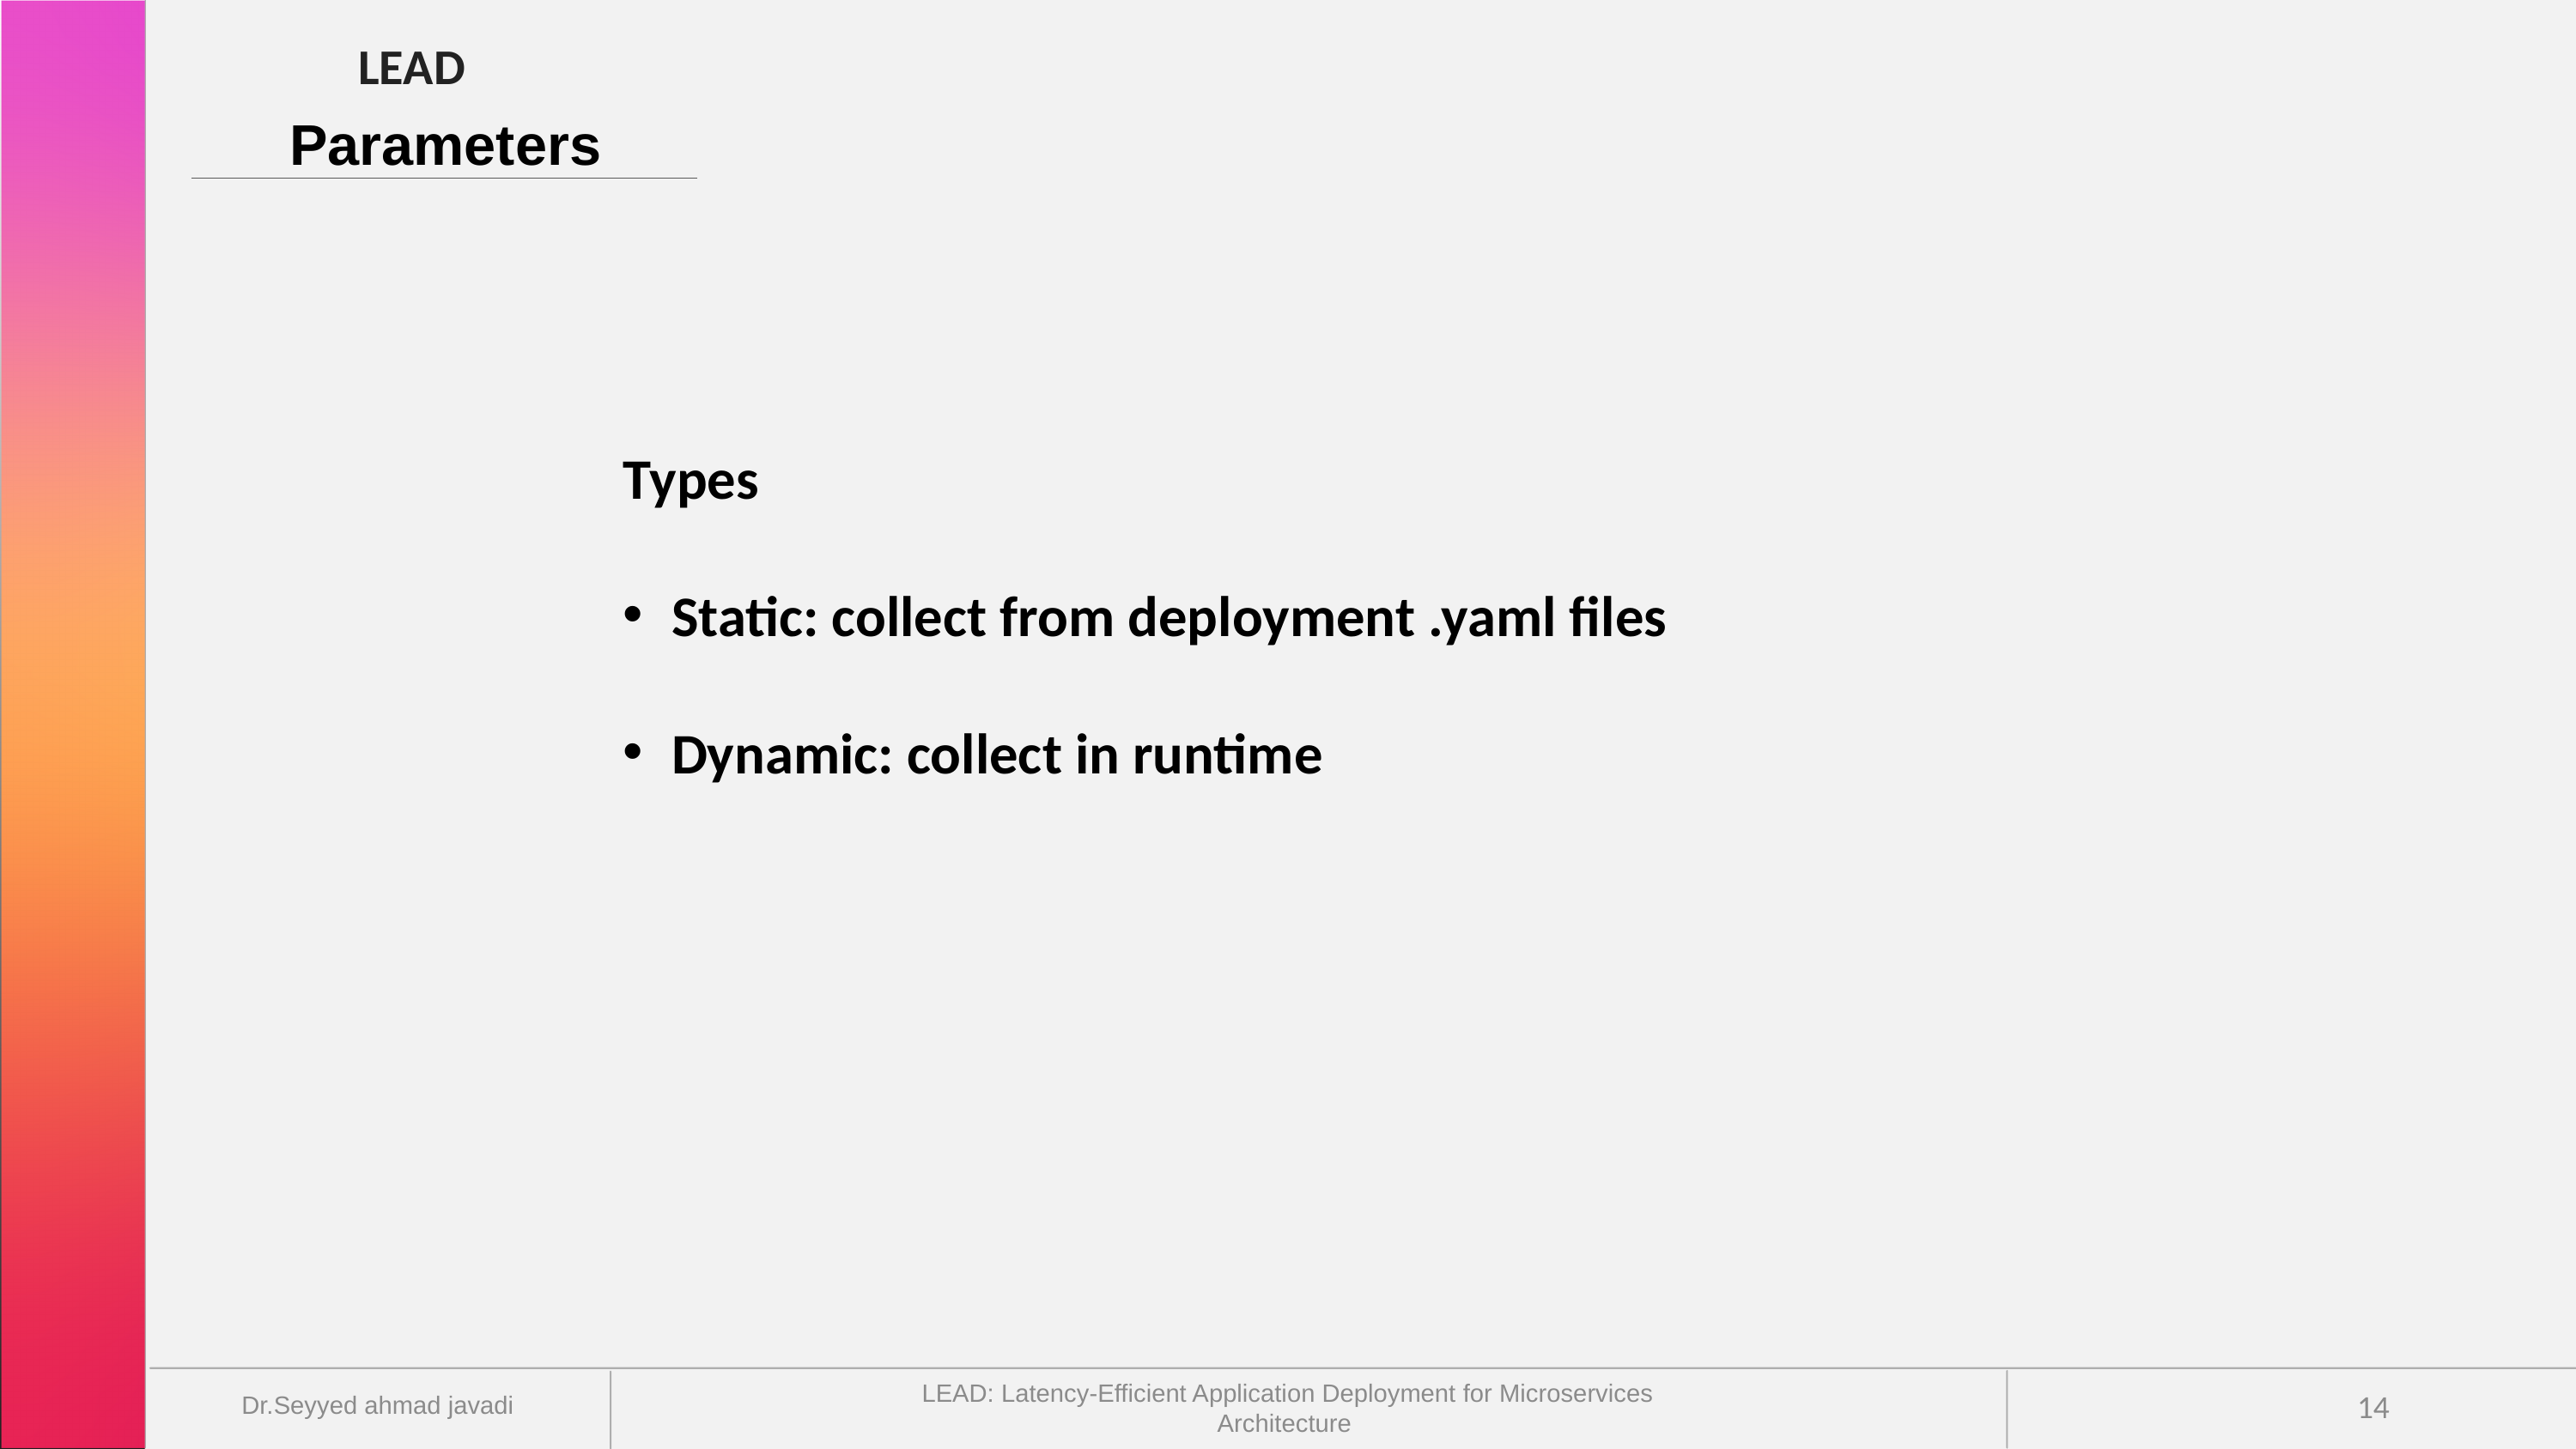

LEAD
Parameters

Types
Static: collect from deployment .yaml files
Dynamic: collect in runtime

Dr.Seyyed ahmad javadi
14
LEAD: Latency-Efficient Application Deployment for Microservices Architecture